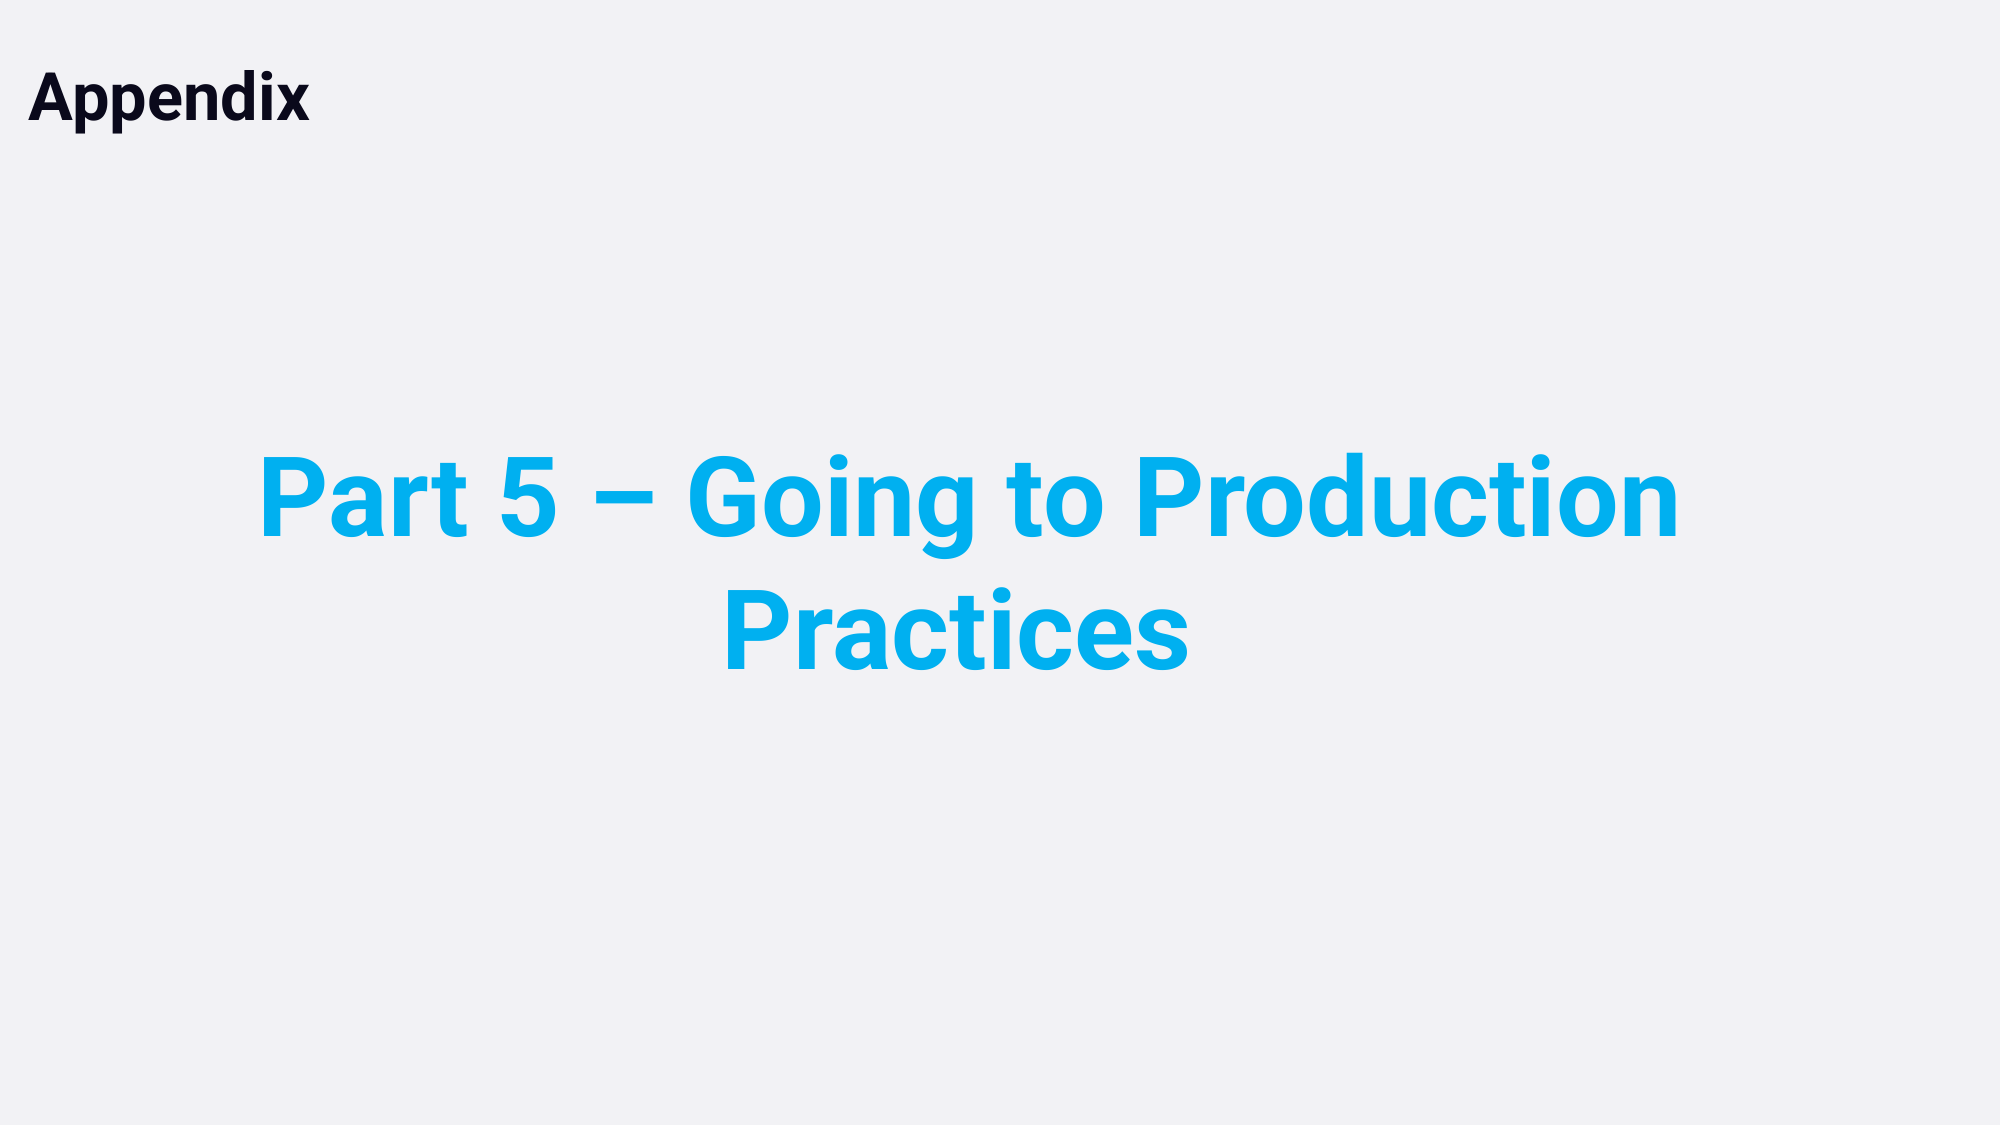

Appendix
Part 5 – Going to Production Practices